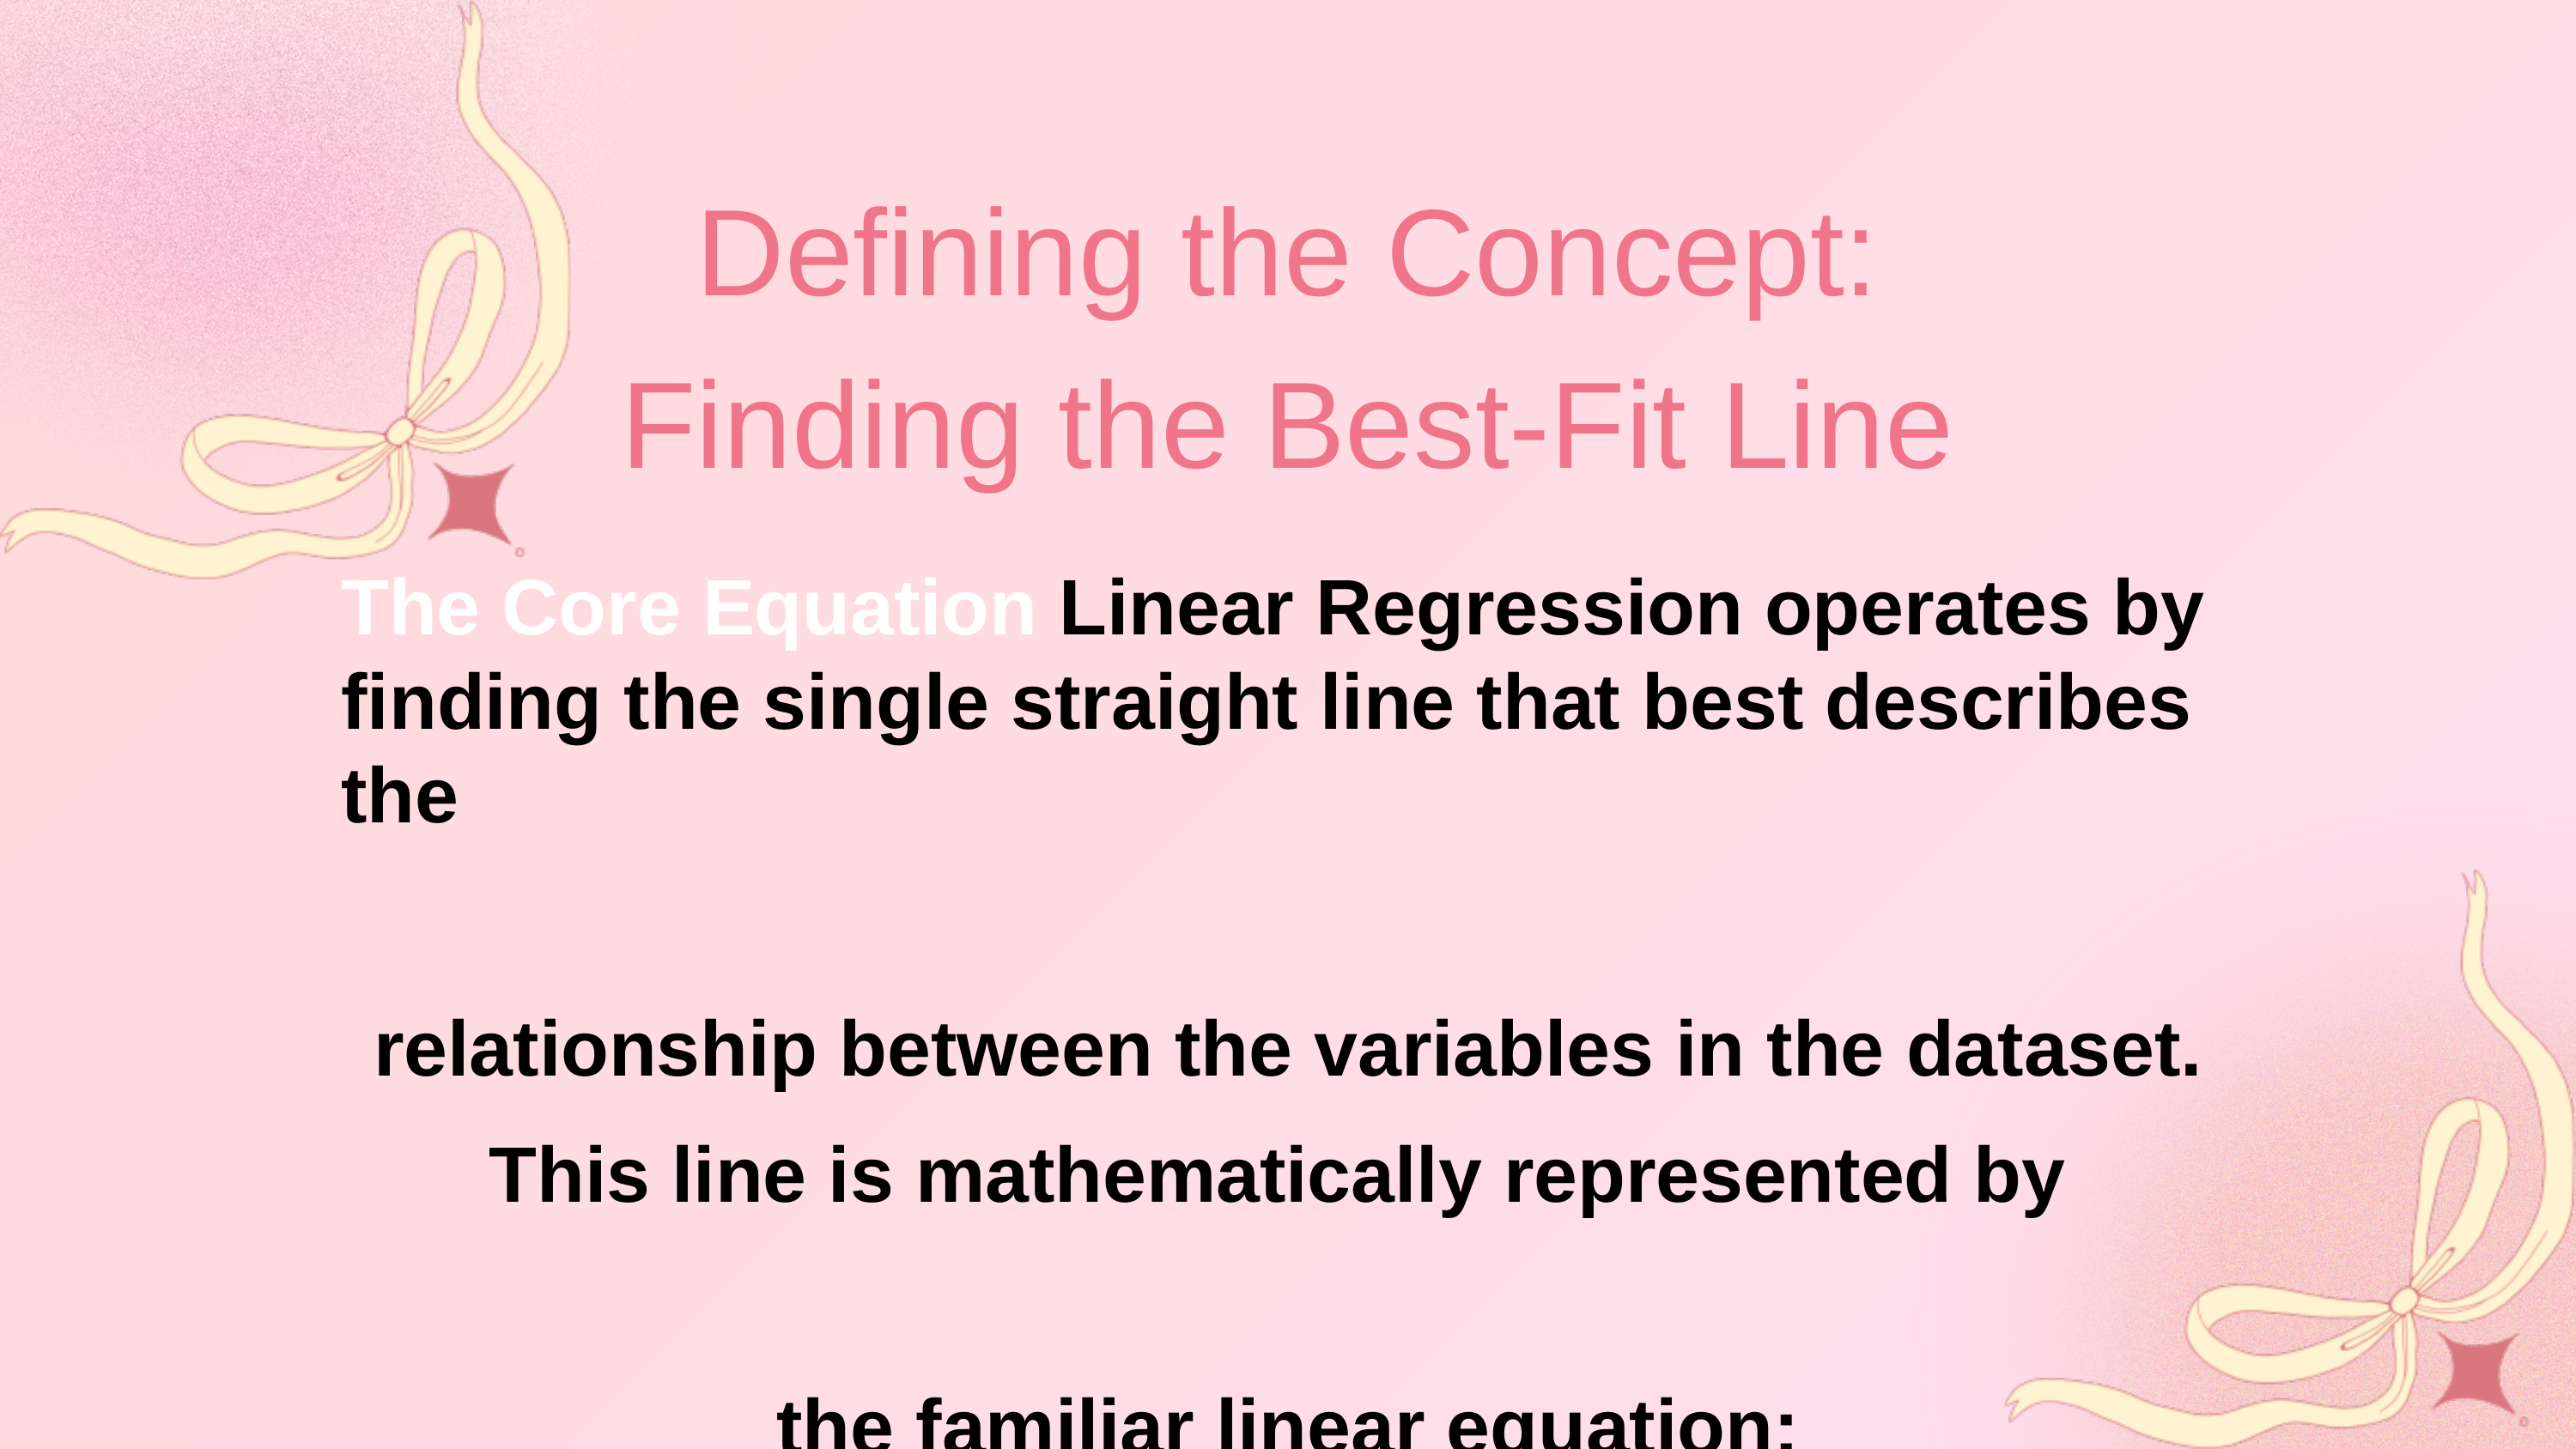

Defining the Concept: Finding the Best-Fit Line
The Core Equation Linear Regression operates by finding the single straight line that best describes the
relationship between the variables in the dataset. This line is mathematically represented by
the familiar linear equation: